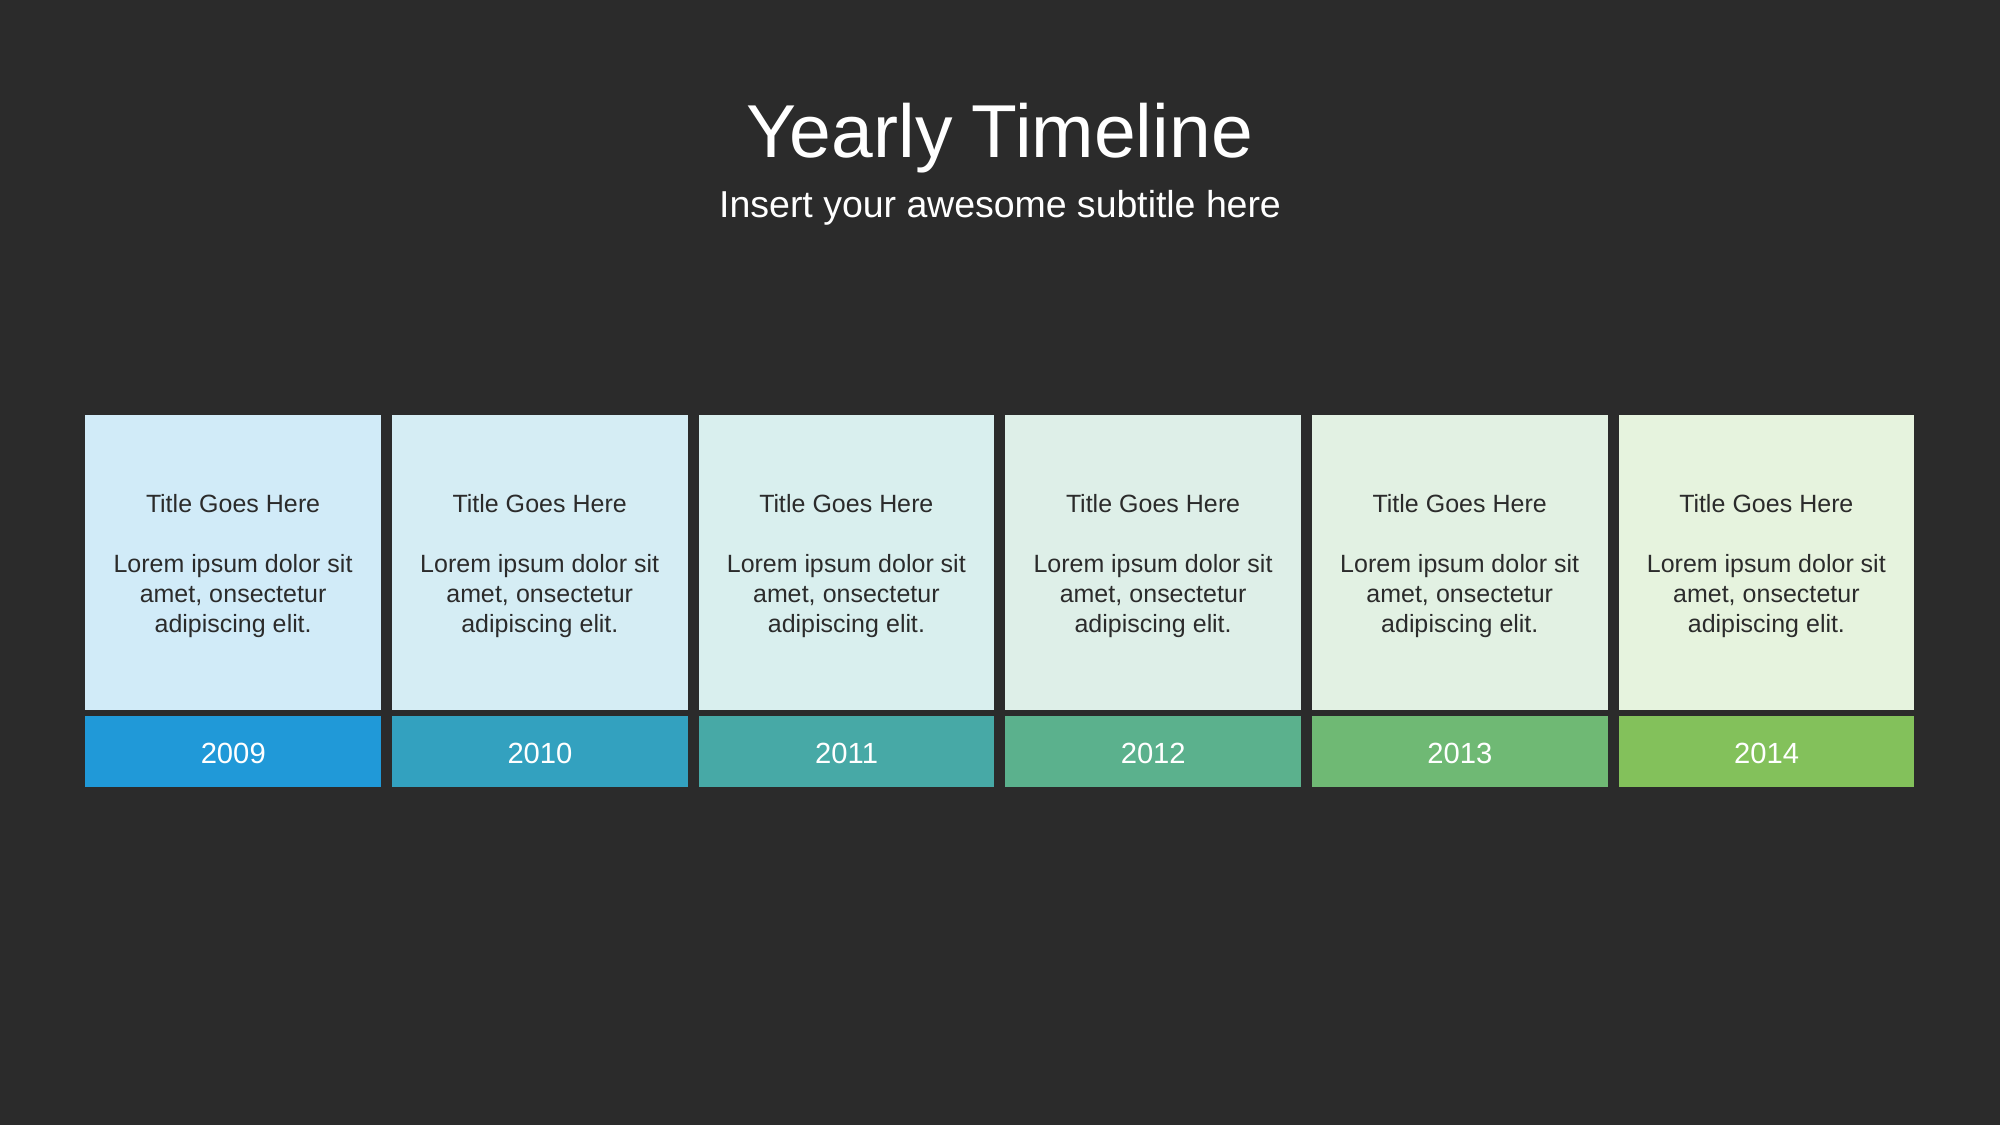

# Yearly Timeline
Insert your awesome subtitle here
Title Goes Here

Lorem ipsum dolor sit amet, onsectetur adipiscing elit.
Title Goes Here

Lorem ipsum dolor sit amet, onsectetur adipiscing elit.
Title Goes Here

Lorem ipsum dolor sit amet, onsectetur adipiscing elit.
Title Goes Here

Lorem ipsum dolor sit amet, onsectetur adipiscing elit.
Title Goes Here

Lorem ipsum dolor sit amet, onsectetur adipiscing elit.
Title Goes Here

Lorem ipsum dolor sit amet, onsectetur adipiscing elit.
2009
2010
2011
2012
2013
2014